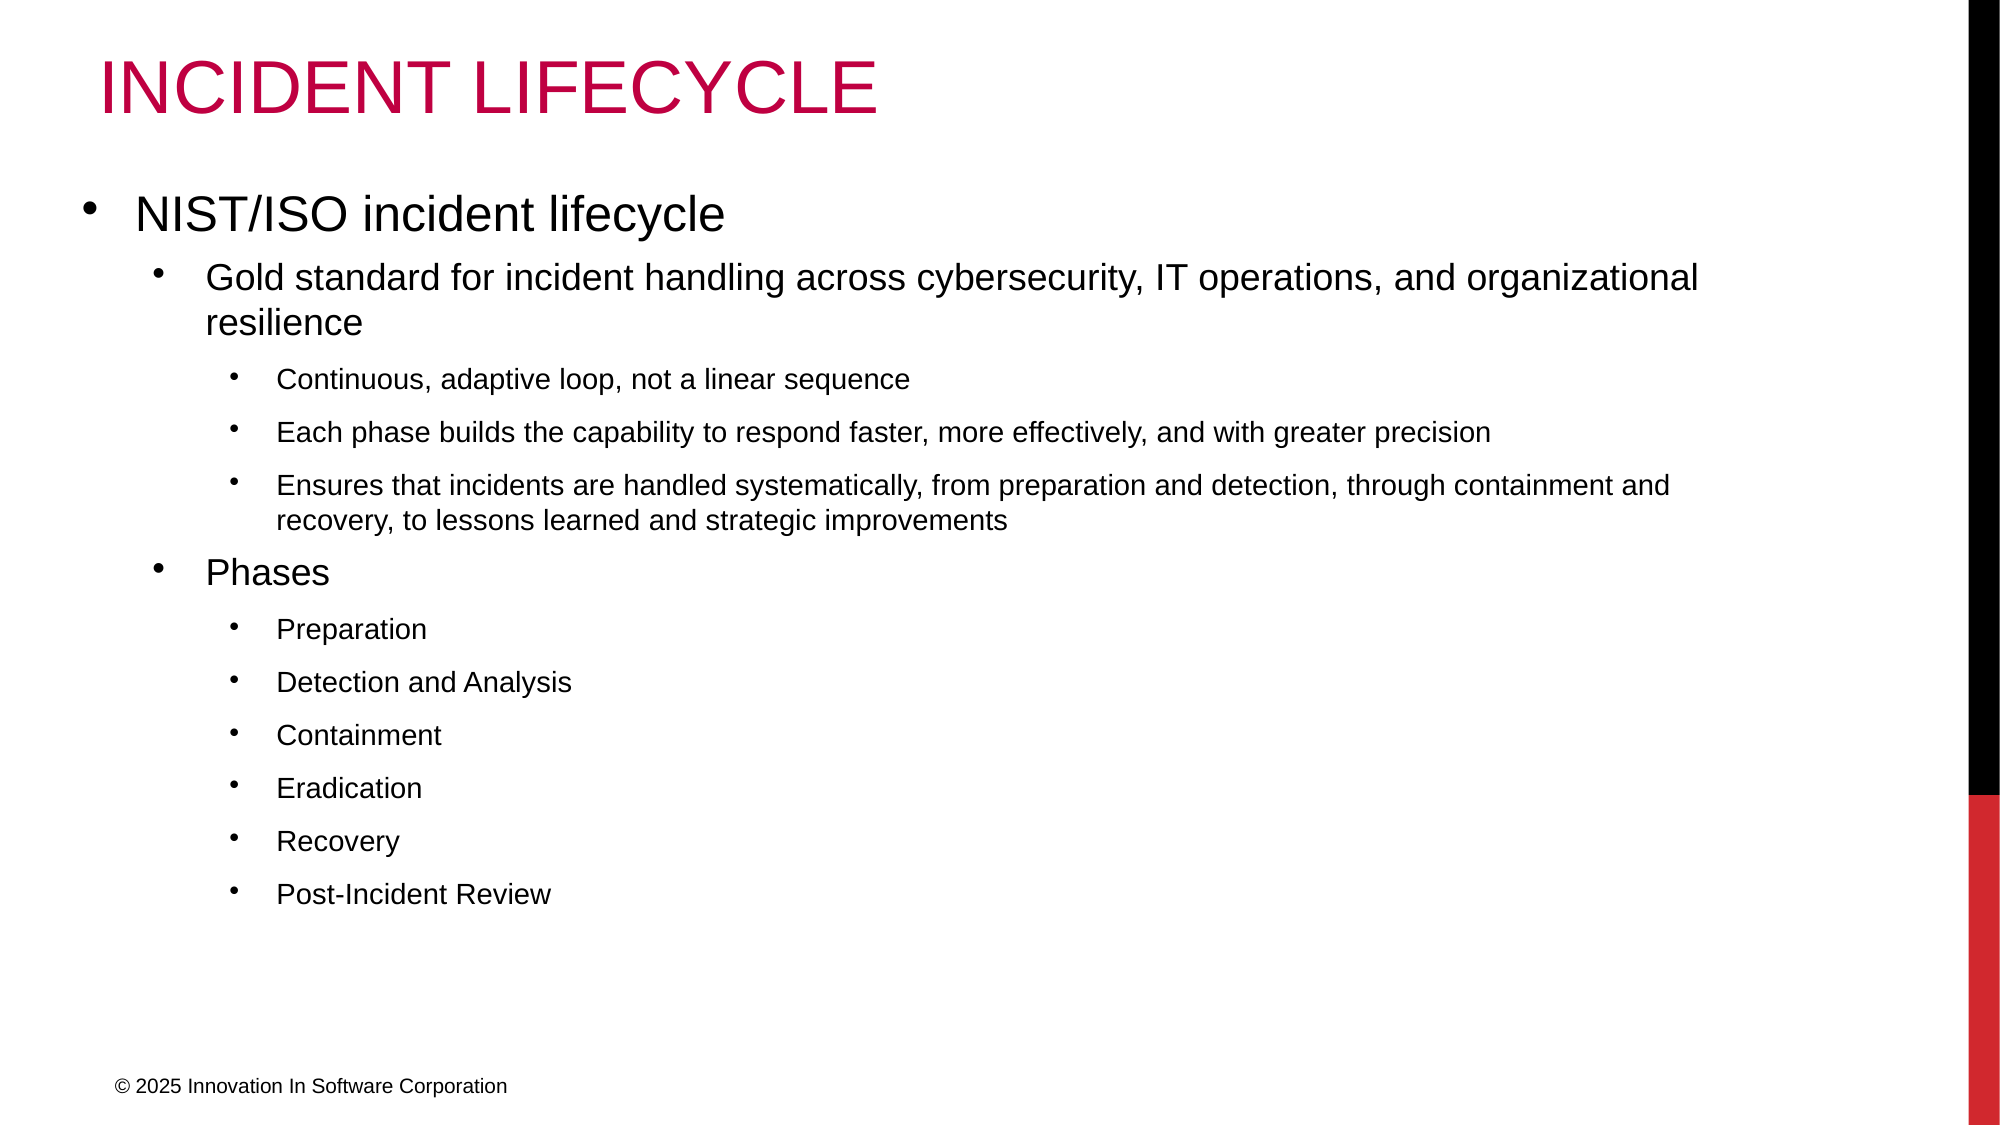

# incident lifecycle
NIST/ISO incident lifecycle
Gold standard for incident handling across cybersecurity, IT operations, and organizational resilience
Continuous, adaptive loop, not a linear sequence
Each phase builds the capability to respond faster, more effectively, and with greater precision
Ensures that incidents are handled systematically, from preparation and detection, through containment and recovery, to lessons learned and strategic improvements
Phases
Preparation
Detection and Analysis
Containment
Eradication
Recovery
Post-Incident Review
© 2025 Innovation In Software Corporation